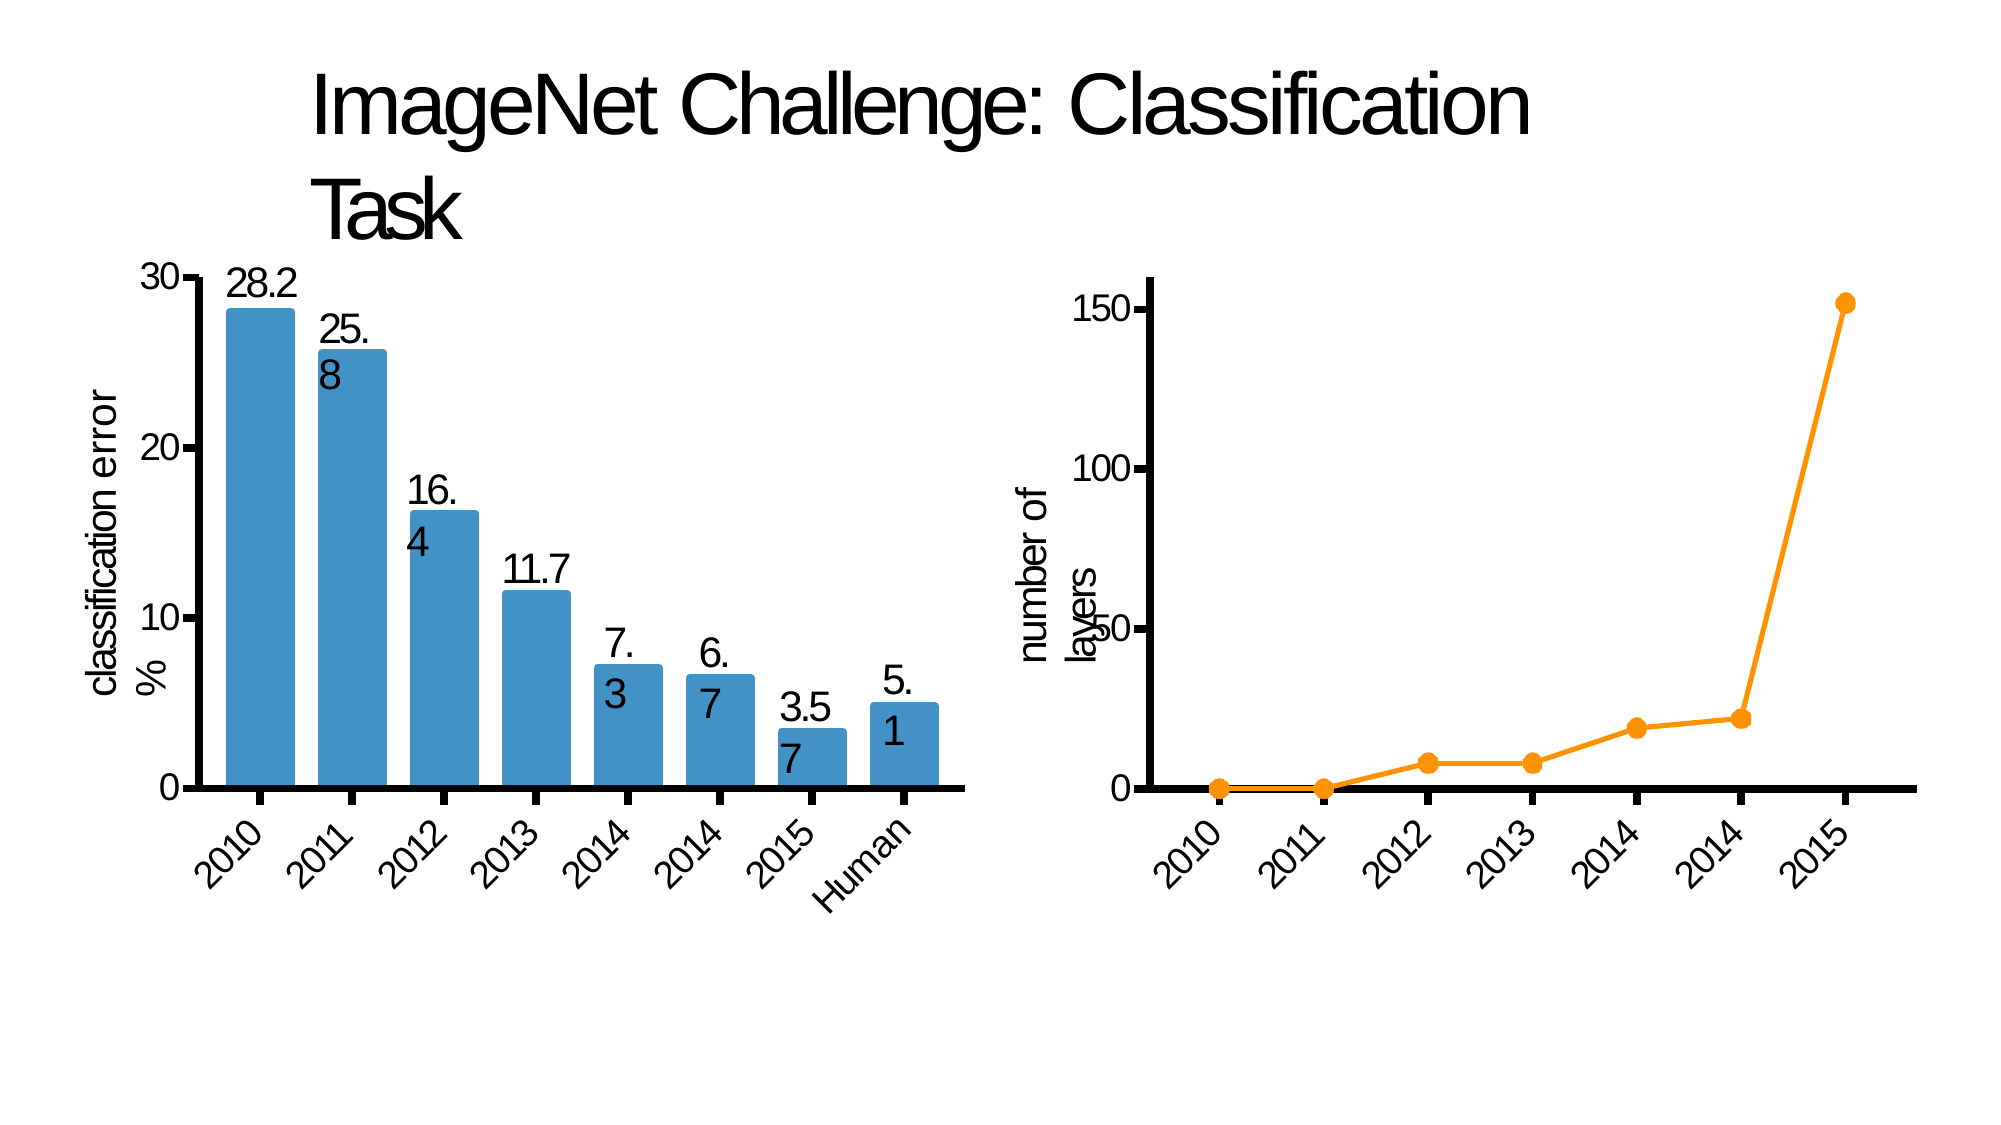

# ImageNet Challenge: Classification Task
30
28.2
25.8

150

classification error %

number of layers
20
100

16.4

11.7
10

50
7.3

6.7

5.1

3.57

0
0

2010
2011
2012
2013
2014
2014
2015
2010
2011
2012
2013
2014
2014
2015
Human